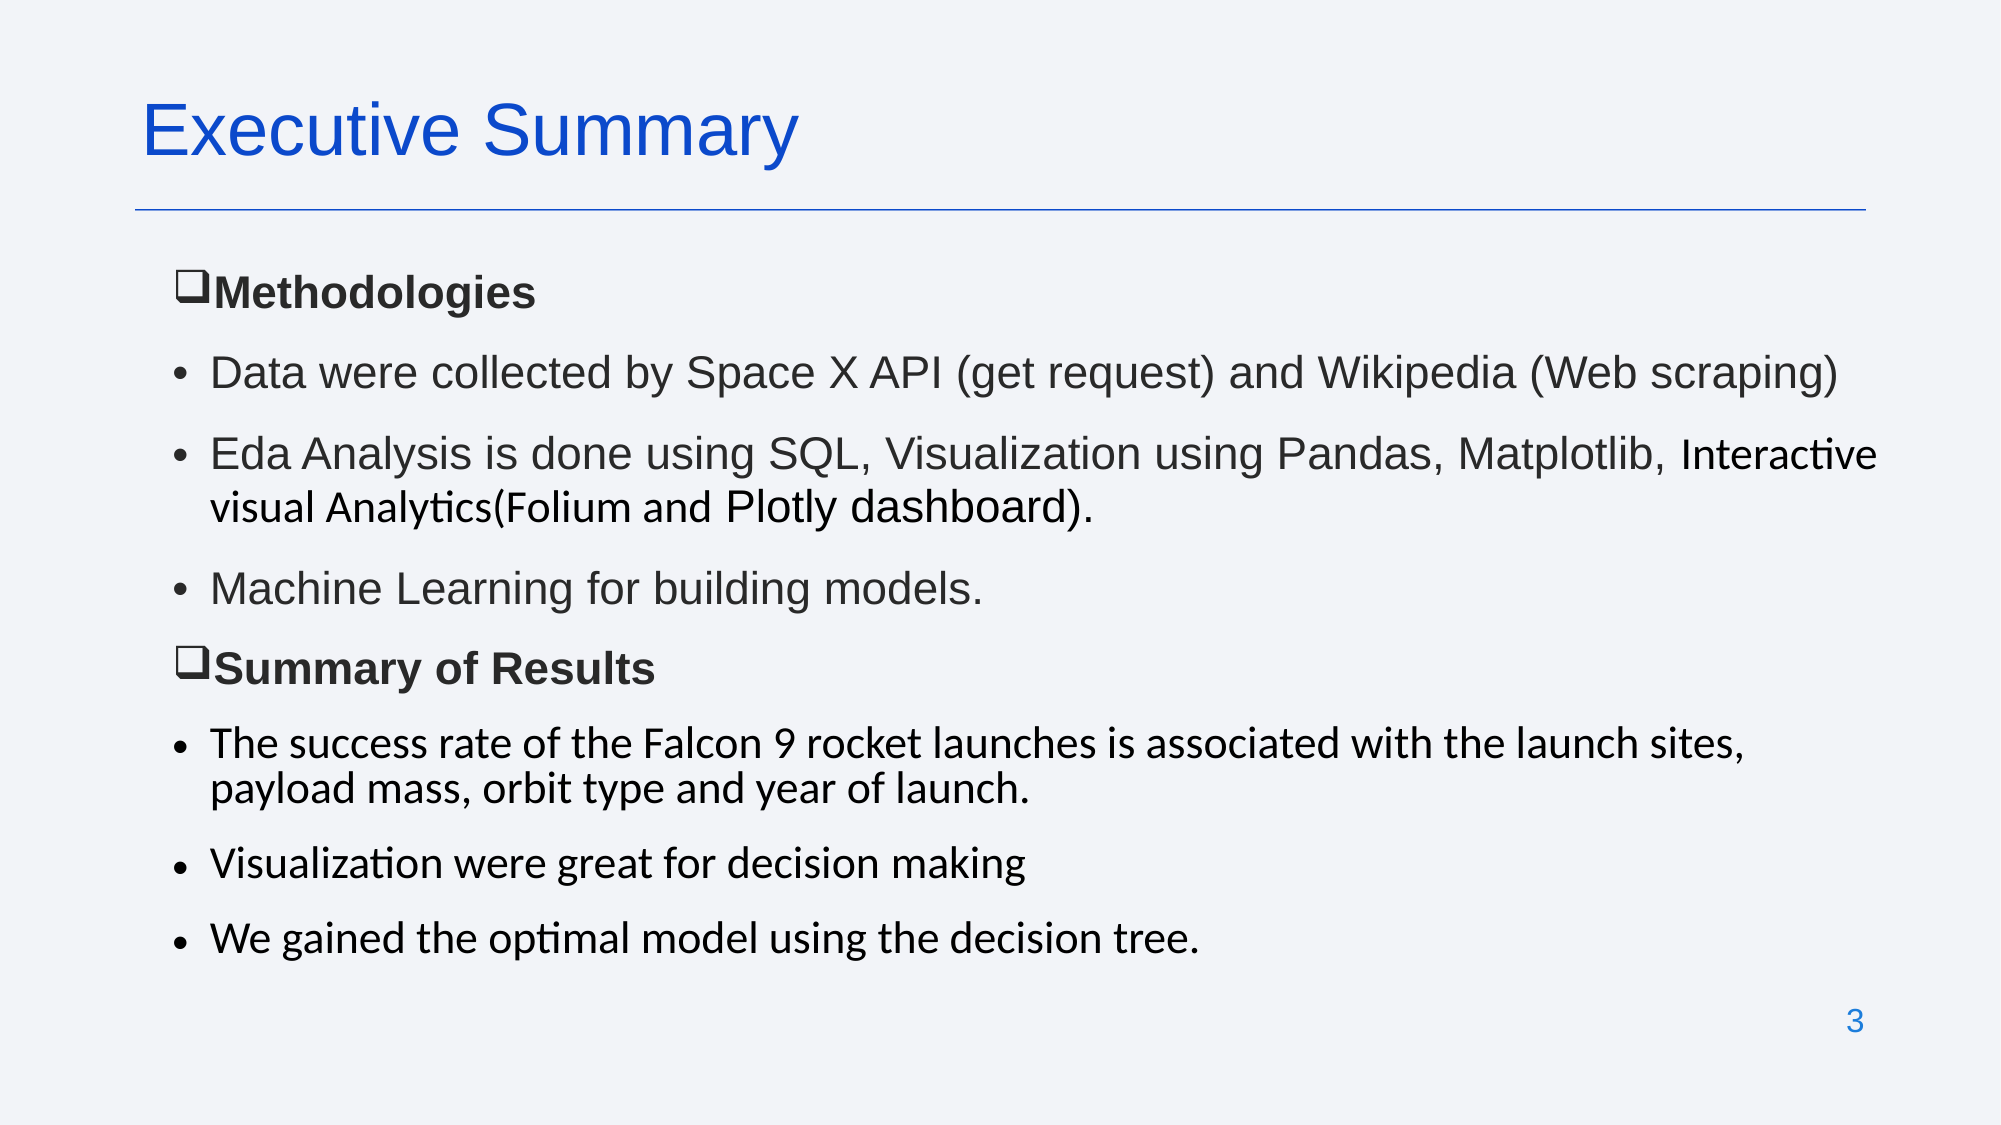

Executive Summary
Methodologies
Data were collected by Space X API (get request) and Wikipedia (Web scraping)
Eda Analysis is done using SQL, Visualization using Pandas, Matplotlib, Interactive visual Analytics(Folium and Plotly dashboard).
Machine Learning for building models.
Summary of Results
The success rate of the Falcon 9 rocket launches is associated with the launch sites, payload mass, orbit type and year of launch.
Visualization were great for decision making
We gained the optimal model using the decision tree.

3